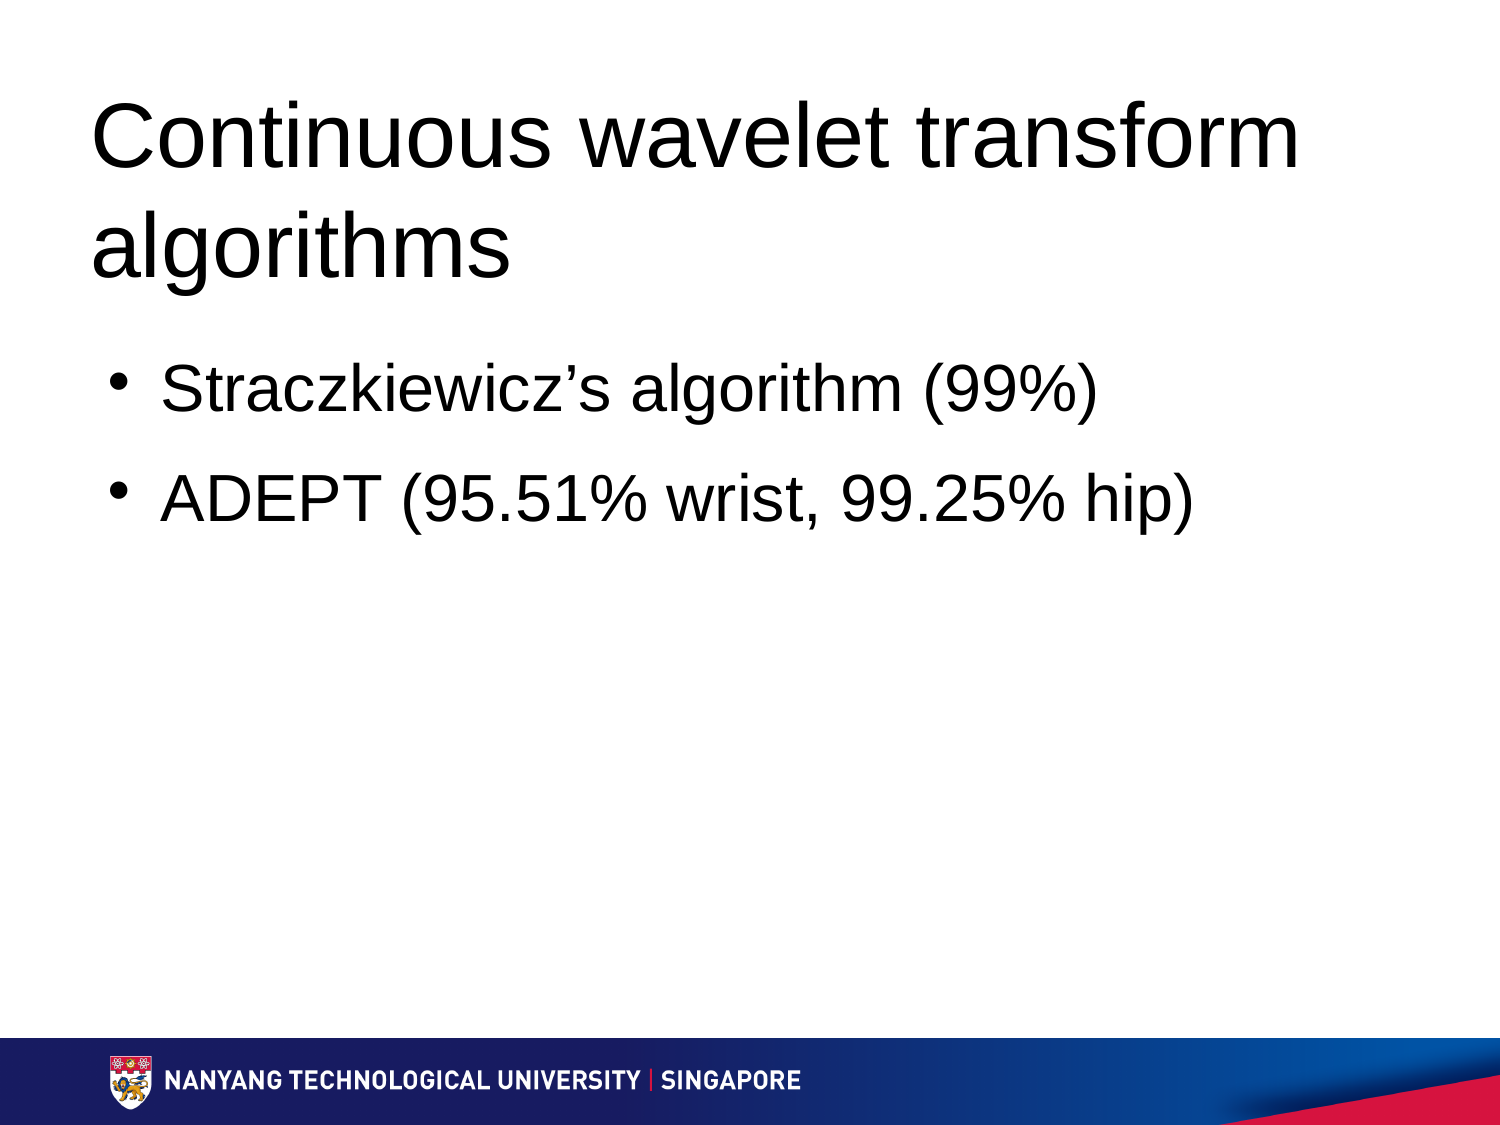

# Continuous wavelet transform algorithms
Straczkiewicz’s algorithm (99%)
ADEPT (95.51% wrist, 99.25% hip)